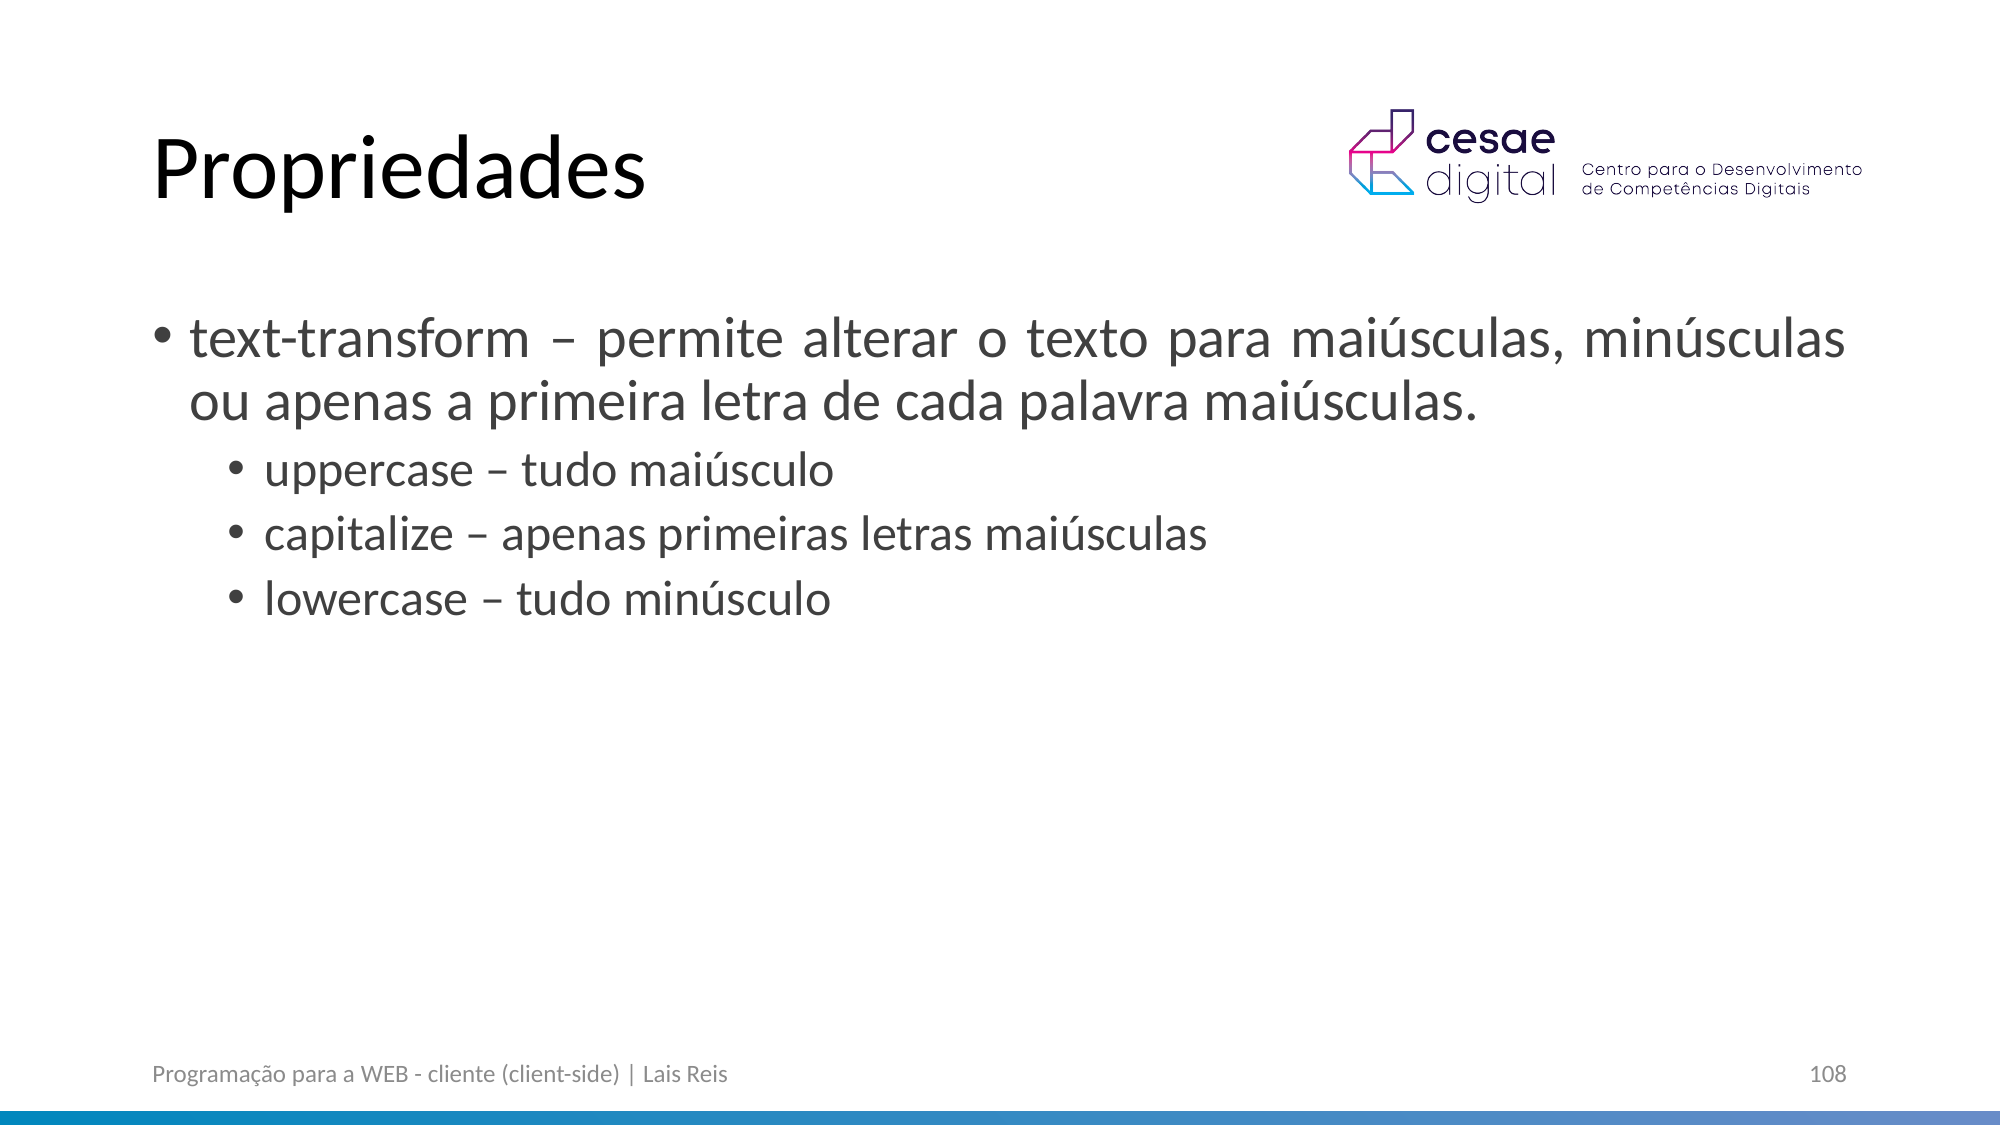

# Propriedades
text-transform – permite alterar o texto para maiúsculas, minúsculas ou apenas a primeira letra de cada palavra maiúsculas.
uppercase – tudo maiúsculo
capitalize – apenas primeiras letras maiúsculas
lowercase – tudo minúsculo
Programação para a WEB - cliente (client-side) | Lais Reis
108